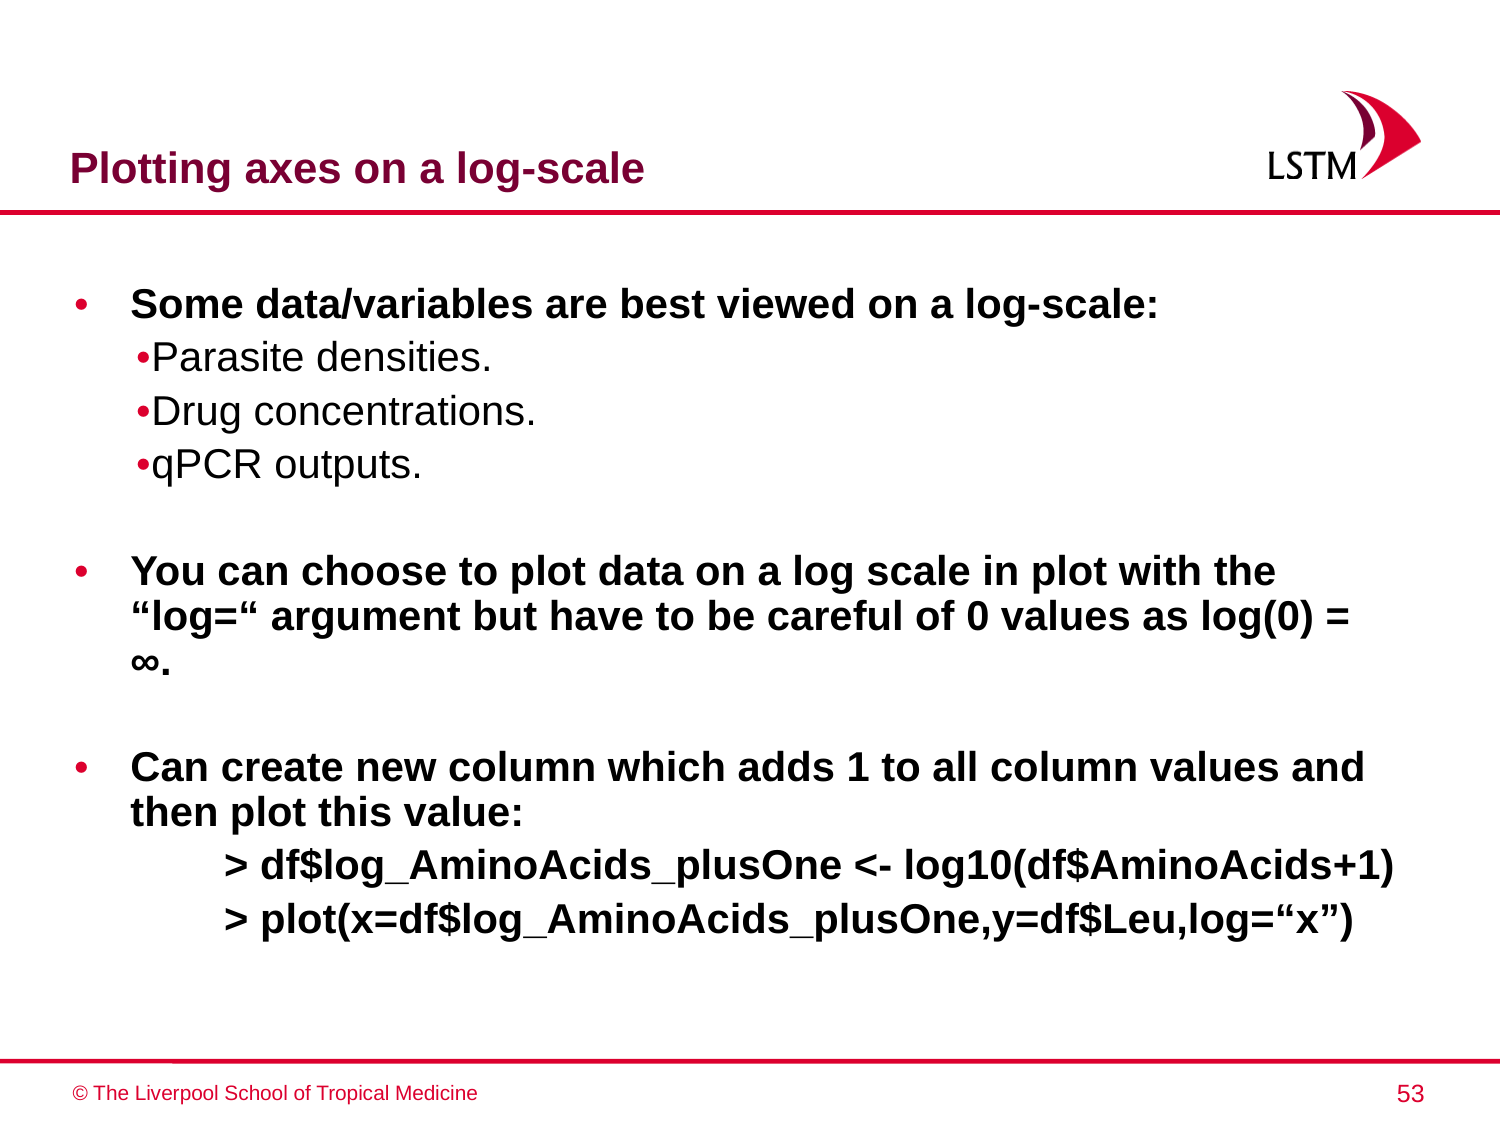

# Plotting axes on a log-scale
Some data/variables are best viewed on a log-scale:
Parasite densities.
Drug concentrations.
qPCR outputs.

You can choose to plot data on a log scale in plot with the “log=“ argument but have to be careful of 0 values as log(0) = ∞.

Can create new column which adds 1 to all column values and then plot this value:
	> df$log_AminoAcids_plusOne <- log10(df$AminoAcids+1)
	> plot(x=df$log_AminoAcids_plusOne,y=df$Leu,log=“x”)